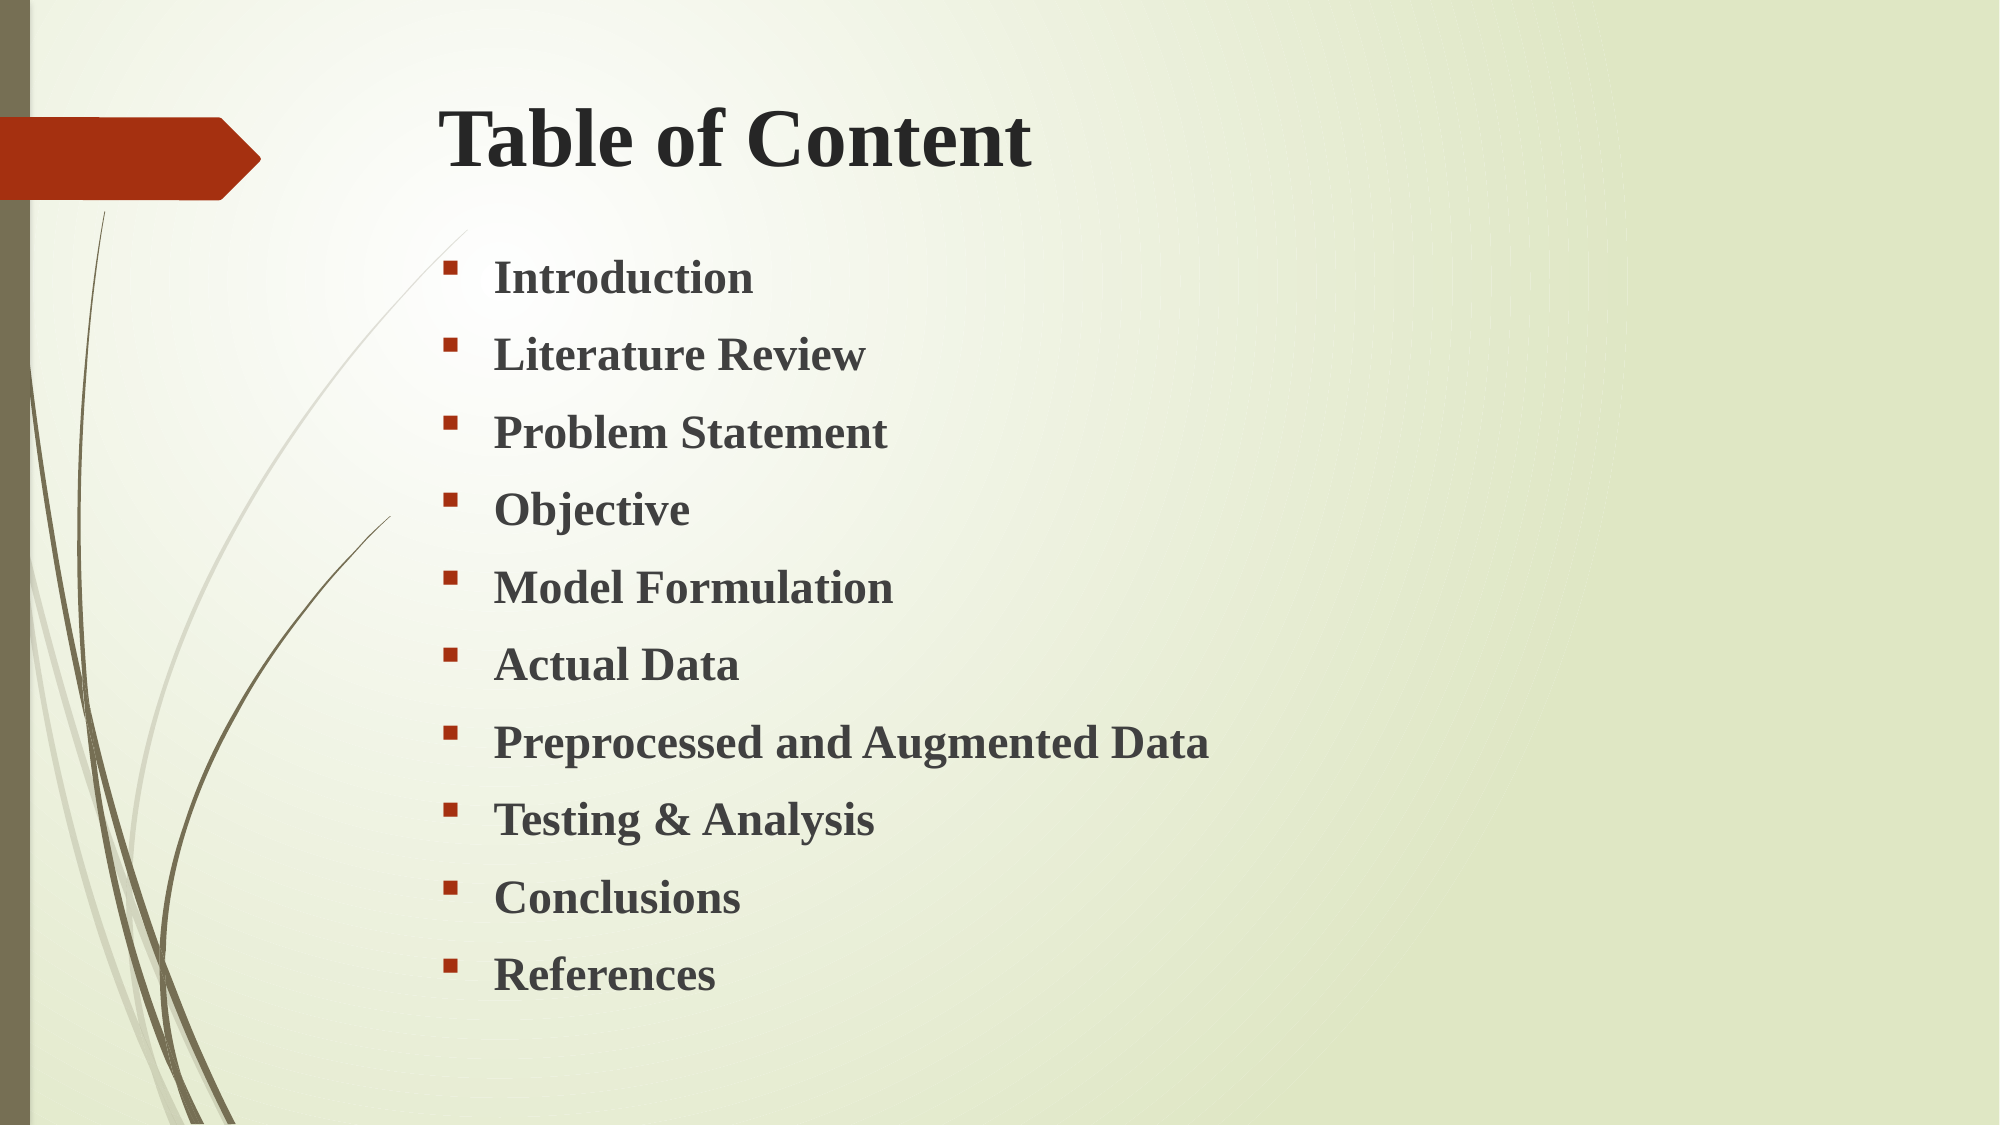

# Table of Content
Introduction
Literature Review
Problem Statement
Objective
Model Formulation
Actual Data
Preprocessed and Augmented Data
Testing & Analysis
Conclusions
References